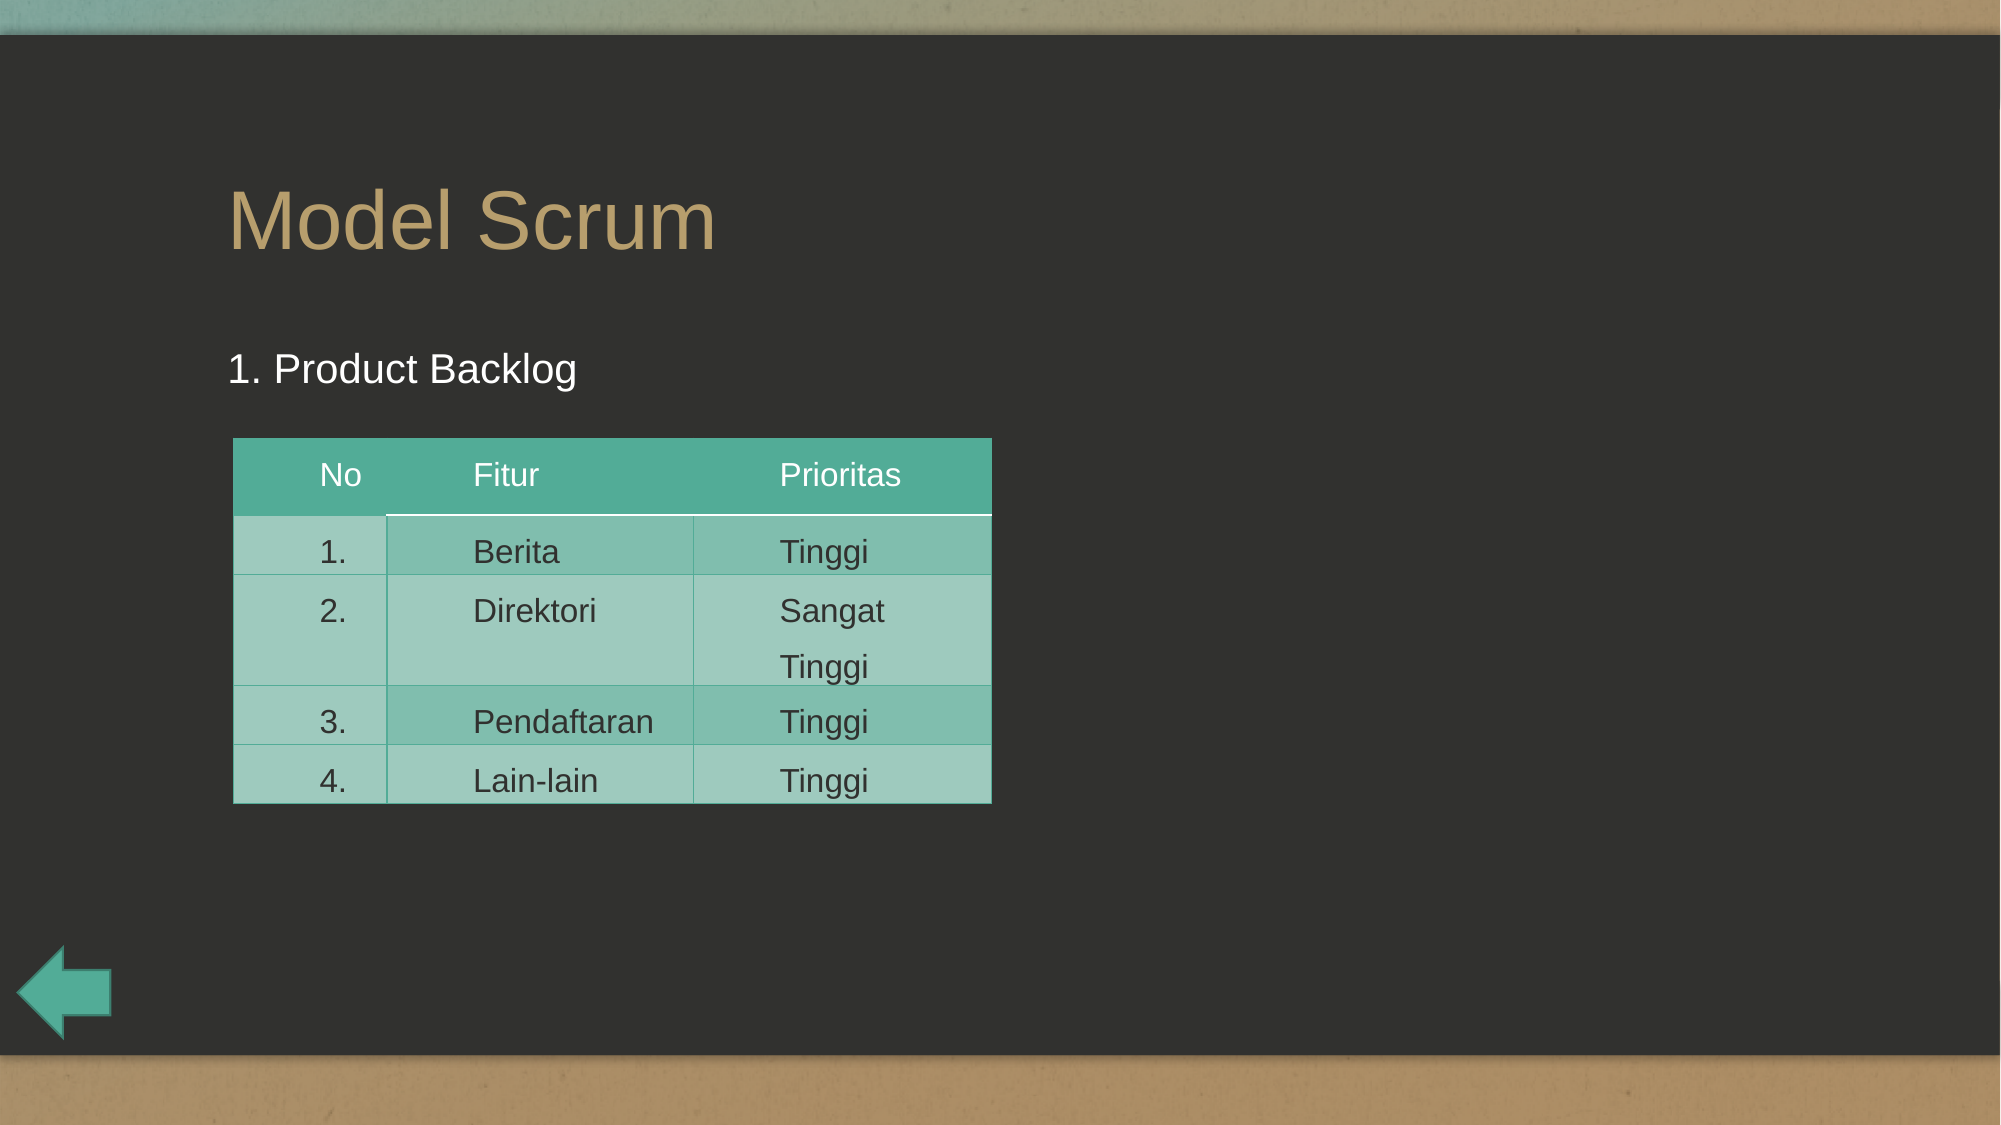

# Model Scrum
1. Product Backlog

| No | Fitur | Prioritas |
| --- | --- | --- |
| 1. | Berita | Tinggi |
| 2. | Direktori | Sangat Tinggi |
| 3. | Pendaftaran | Tinggi |
| 4. | Lain-lain | Tinggi |